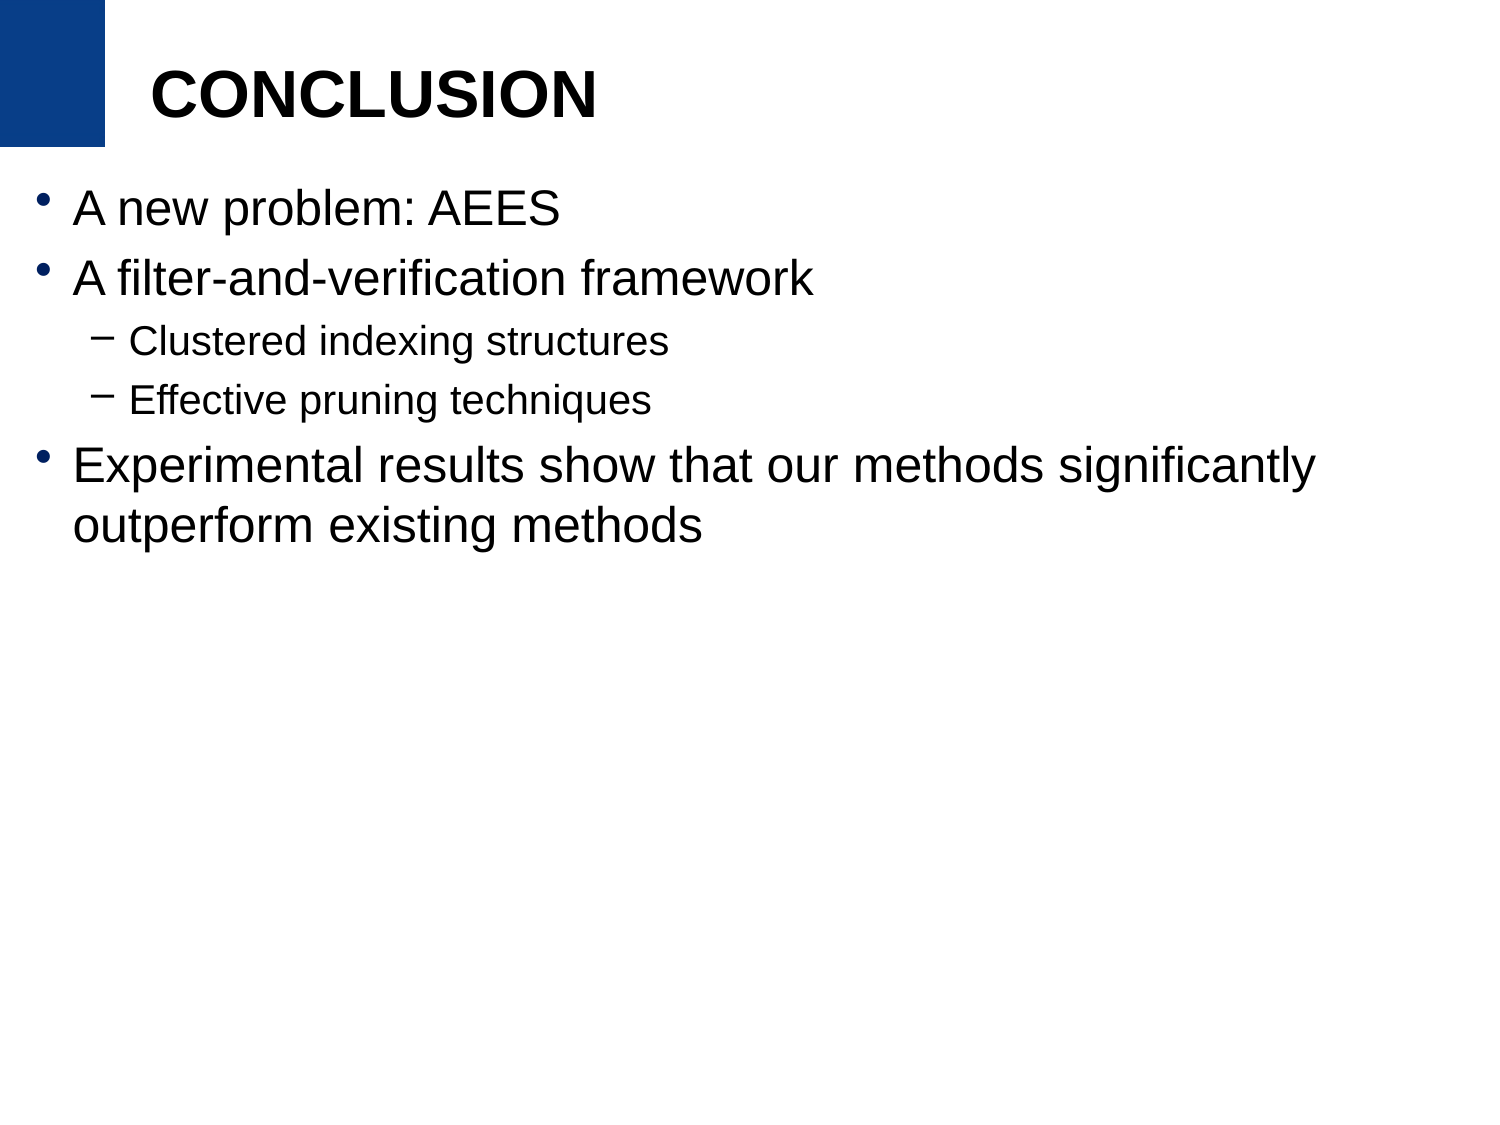

# Conclusion
A new problem: AEES
A filter-and-verification framework
Clustered indexing structures
Effective pruning techniques
Experimental results show that our methods significantly outperform existing methods